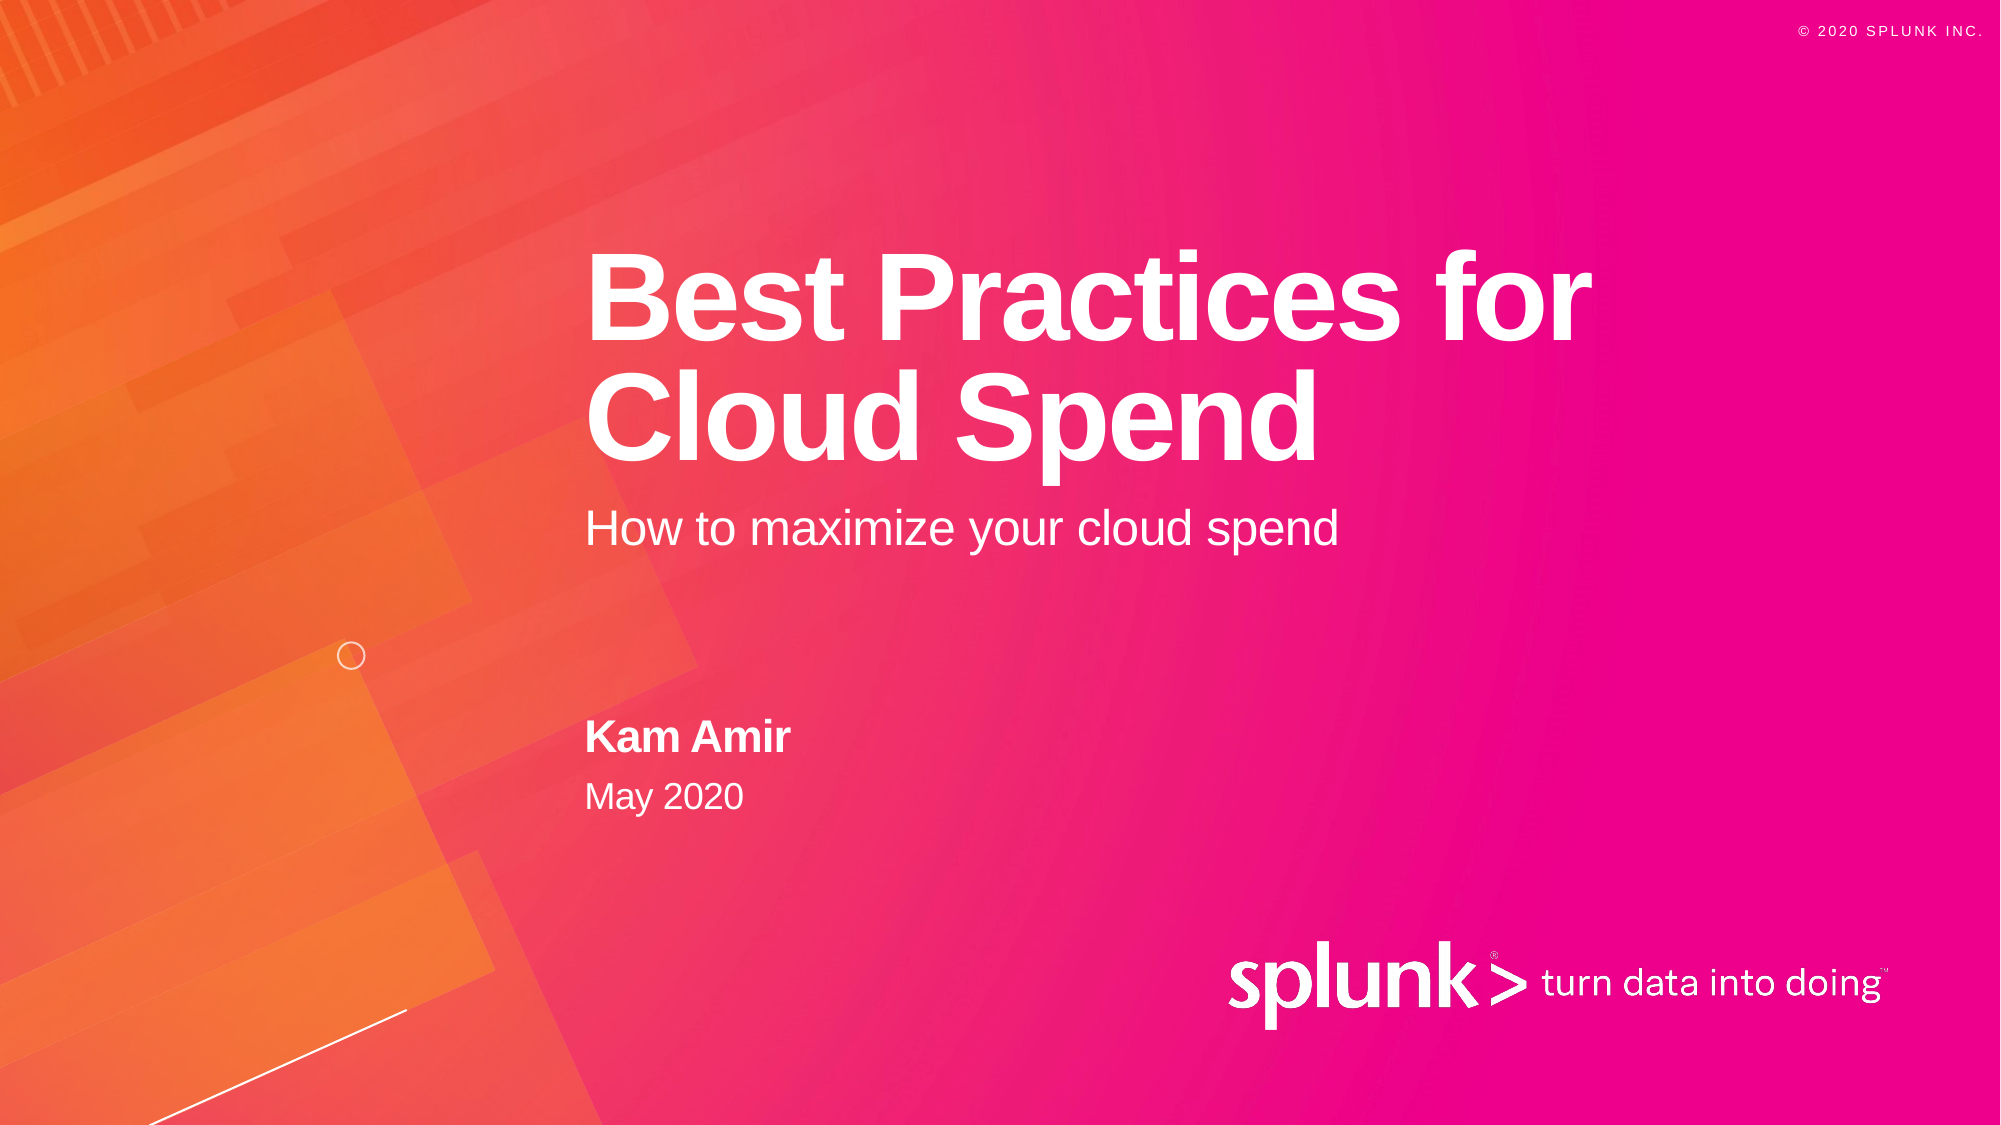

# Best Practices for Cloud Spend
How to maximize your cloud spend
Kam Amir
May 2020